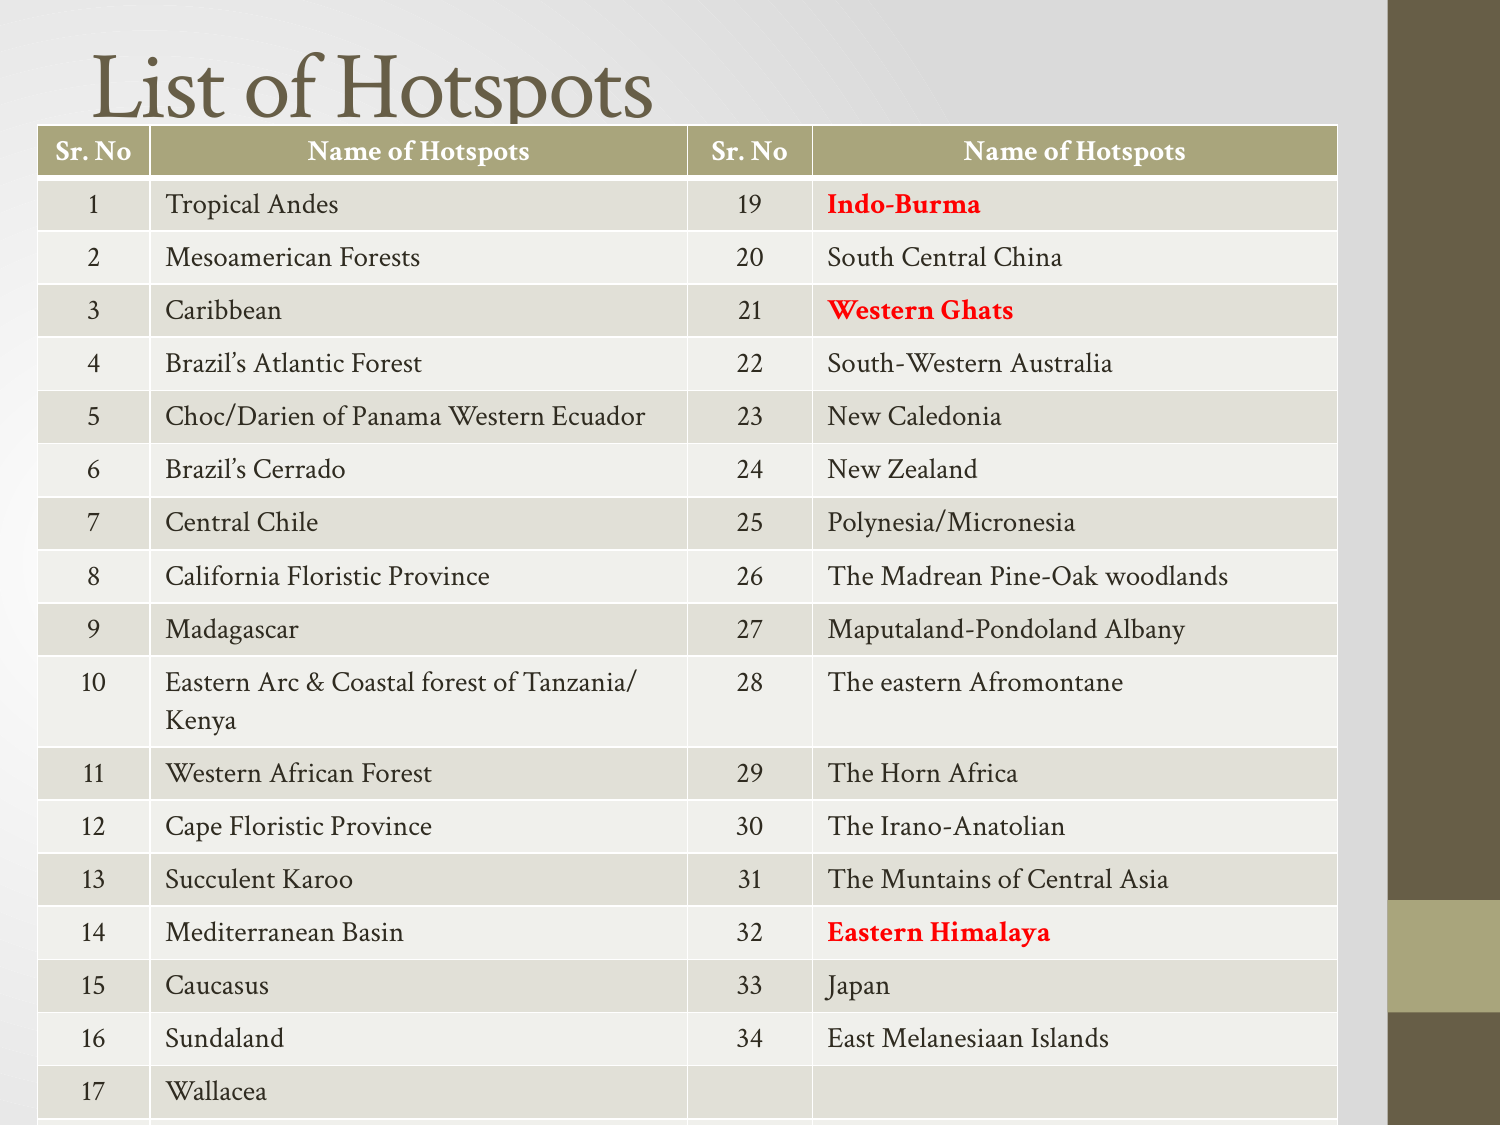

# List of Hotspots
| Sr. No | Name of Hotspots | Sr. No | Name of Hotspots |
| --- | --- | --- | --- |
| 1 | Tropical Andes | 19 | Indo-Burma |
| 2 | Mesoamerican Forests | 20 | South Central China |
| 3 | Caribbean | 21 | Western Ghats |
| 4 | Brazil’s Atlantic Forest | 22 | South-Western Australia |
| 5 | Choc/Darien of Panama Western Ecuador | 23 | New Caledonia |
| 6 | Brazil’s Cerrado | 24 | New Zealand |
| 7 | Central Chile | 25 | Polynesia/Micronesia |
| 8 | California Floristic Province | 26 | The Madrean Pine-Oak woodlands |
| 9 | Madagascar | 27 | Maputaland-Pondoland Albany |
| 10 | Eastern Arc & Coastal forest of Tanzania/ Kenya | 28 | The eastern Afromontane |
| 11 | Western African Forest | 29 | The Horn Africa |
| 12 | Cape Floristic Province | 30 | The Irano-Anatolian |
| 13 | Succulent Karoo | 31 | The Muntains of Central Asia |
| 14 | Mediterranean Basin | 32 | Eastern Himalaya |
| 15 | Caucasus | 33 | Japan |
| 16 | Sundaland | 34 | East Melanesiaan Islands |
| 17 | Wallacea |  |  |
| 18 | Phillipines |  |  |